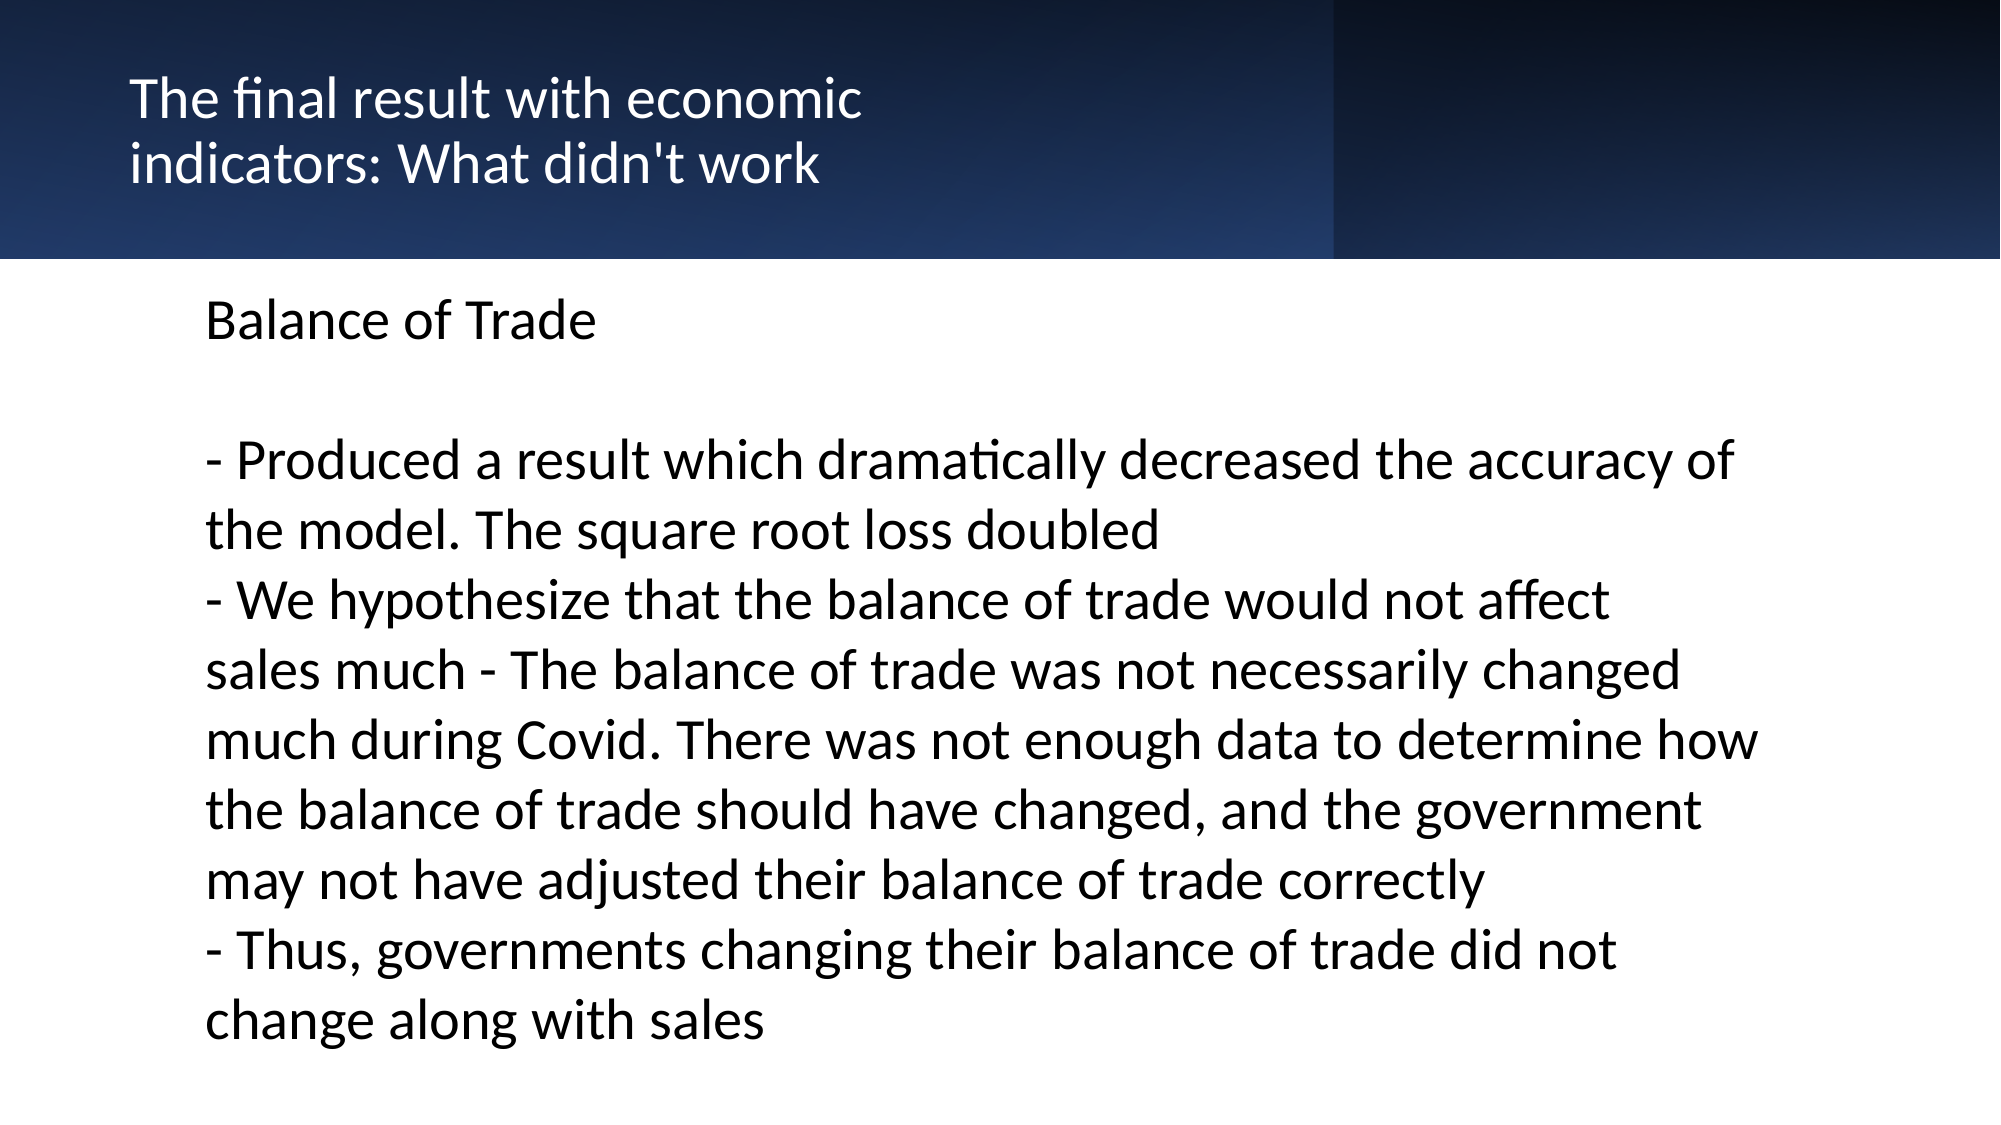

# The final result with economic indicators: What didn't work
Balance of Trade

- Produced a result which dramatically decreased the accuracy of the model. The square root loss doubled
- We hypothesize that the balance of trade would not affect sales much - The balance of trade was not necessarily changed much during Covid. There was not enough data to determine how the balance of trade should have changed, and the government may not have adjusted their balance of trade correctly
- Thus, governments changing their balance of trade did not change along with sales